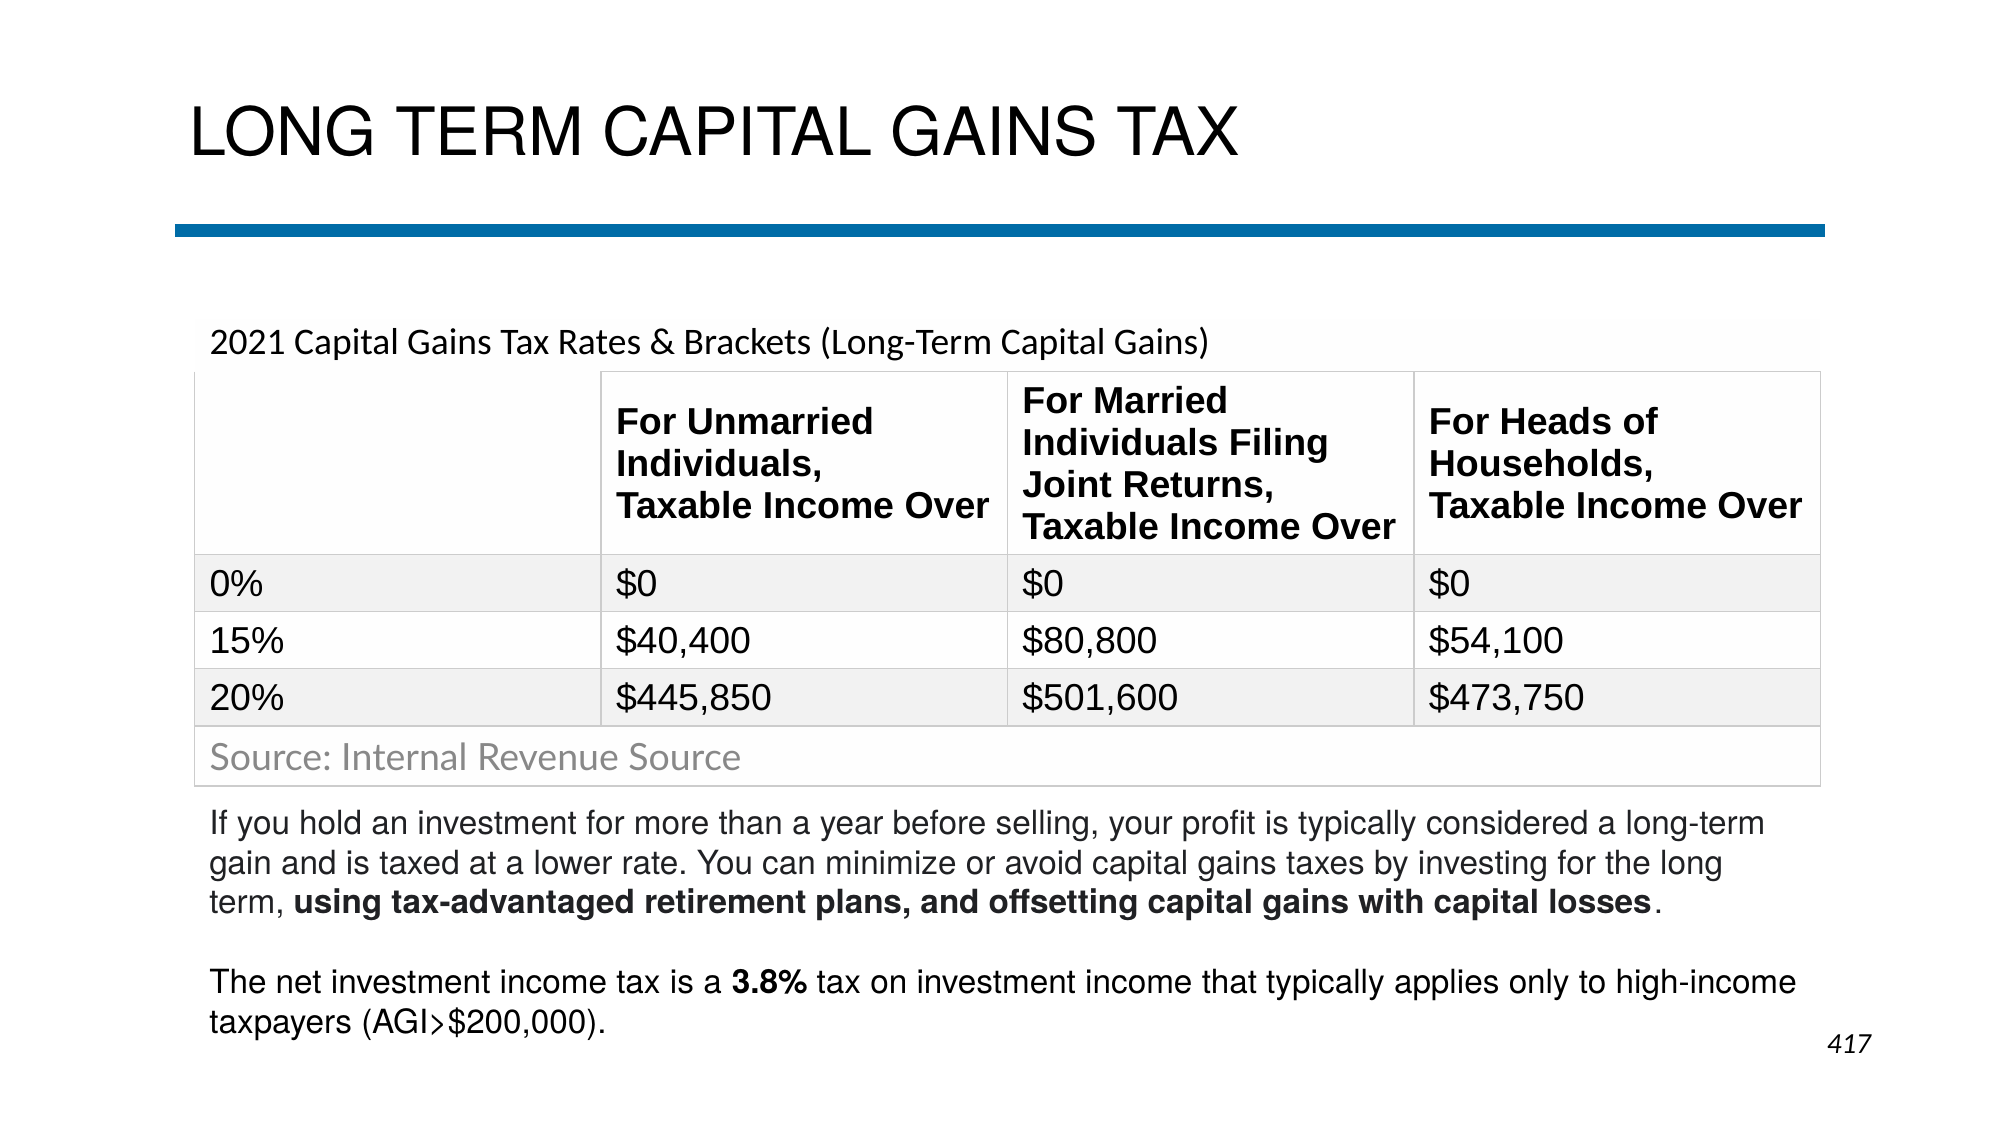

# Long term capital gains tax
| 2021 Capital Gains Tax Rates & Brackets (Long-Term Capital Gains) |  |  |  |
| --- | --- | --- | --- |
|  | For Unmarried Individuals, Taxable Income Over | For Married Individuals Filing Joint Returns, Taxable Income Over | For Heads of Households, Taxable Income Over |
| 0% | $0 | $0 | $0 |
| 15% | $40,400 | $80,800 | $54,100 |
| 20% | $445,850 | $501,600 | $473,750 |
| Source: Internal Revenue Source |  |  |  |
If you hold an investment for more than a year before selling, your profit is typically considered a long-term gain and is taxed at a lower rate. You can minimize or avoid capital gains taxes by investing for the long term, using tax-advantaged retirement plans, and offsetting capital gains with capital losses.

The net investment income tax is a 3.8% tax on investment income that typically applies only to high-income taxpayers (AGI>$200,000).